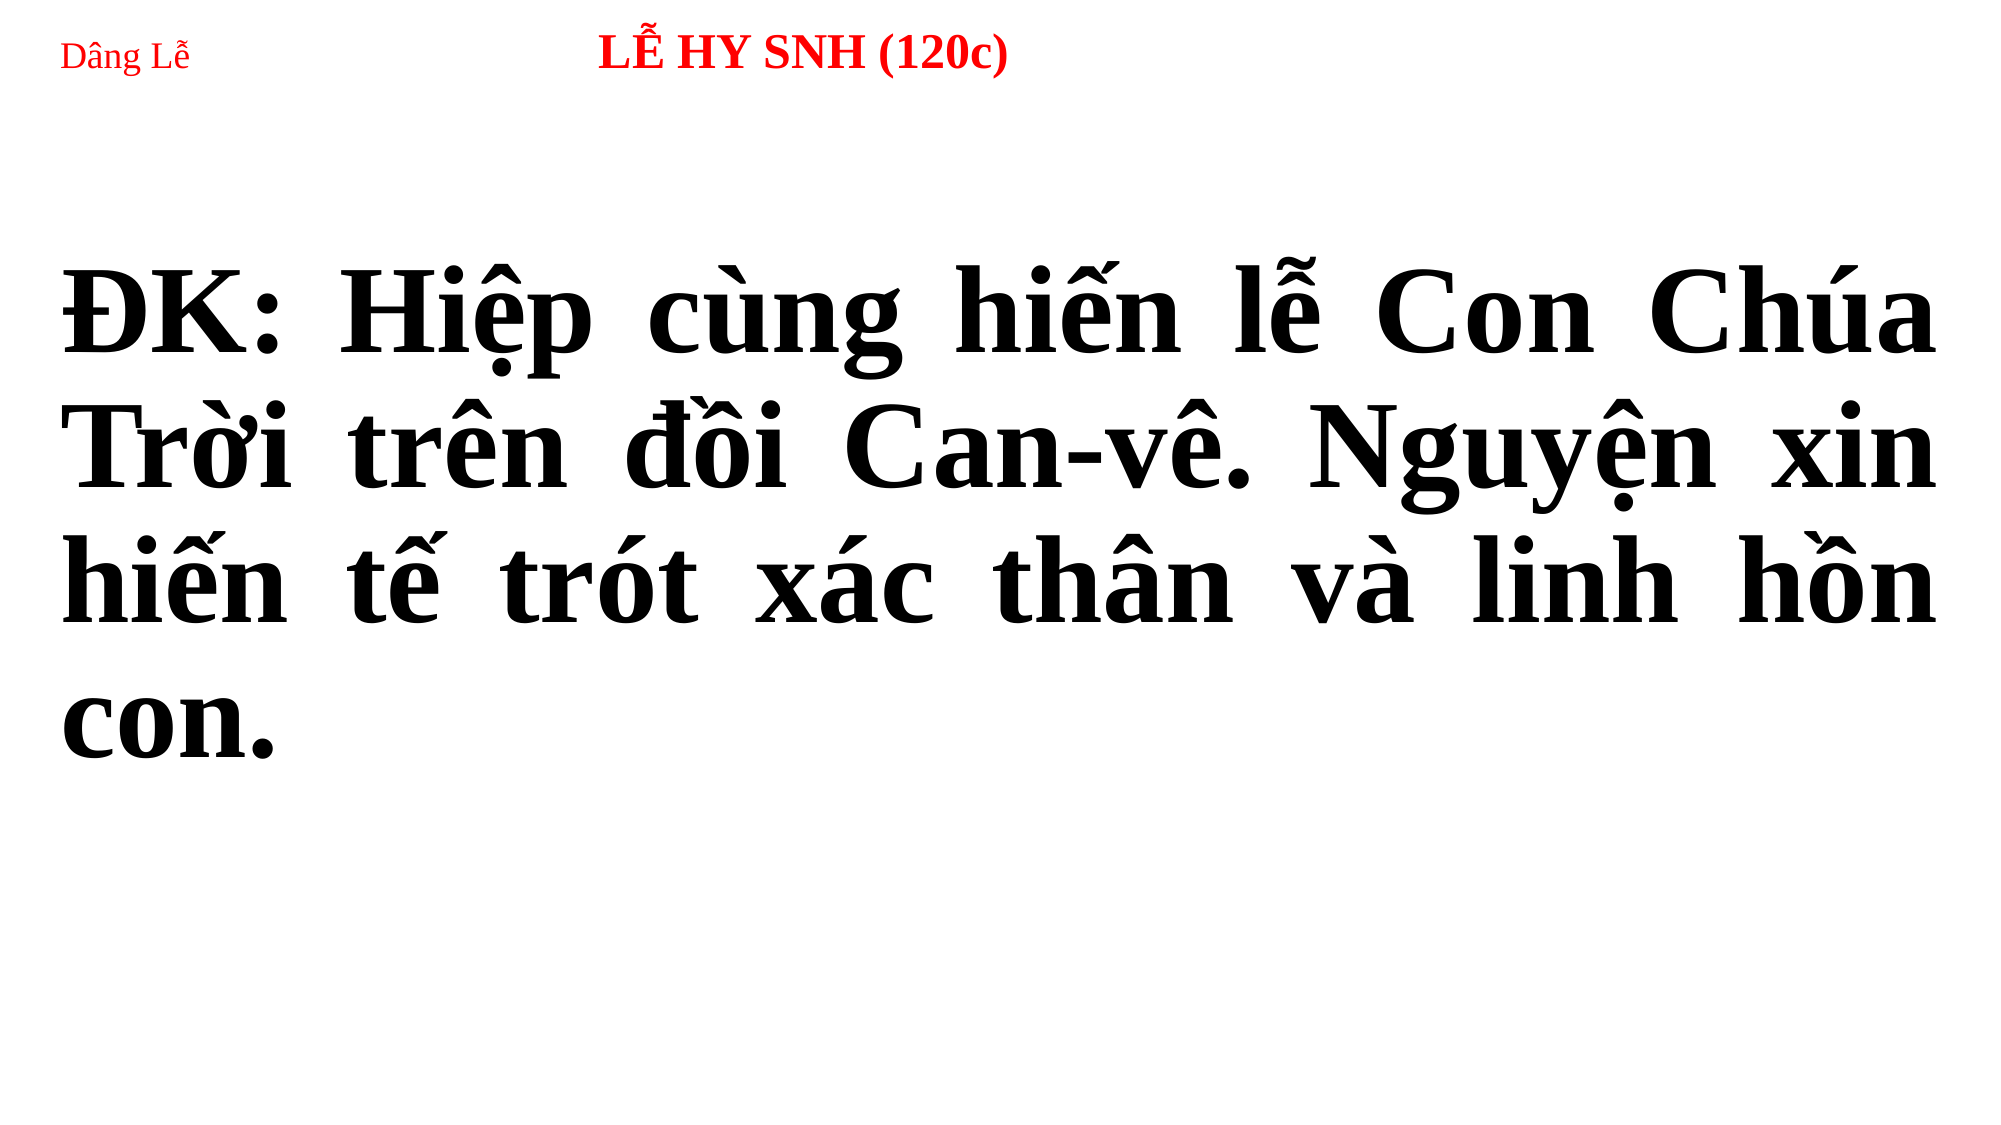

# Dâng Lễ                                           LỄ HY SNH (120c)
ĐK: Hiệp cùng hiến lễ Con Chúa Trời trên đồi Can-vê. Nguyện xin hiến tế trót xác thân và linh hồn con.